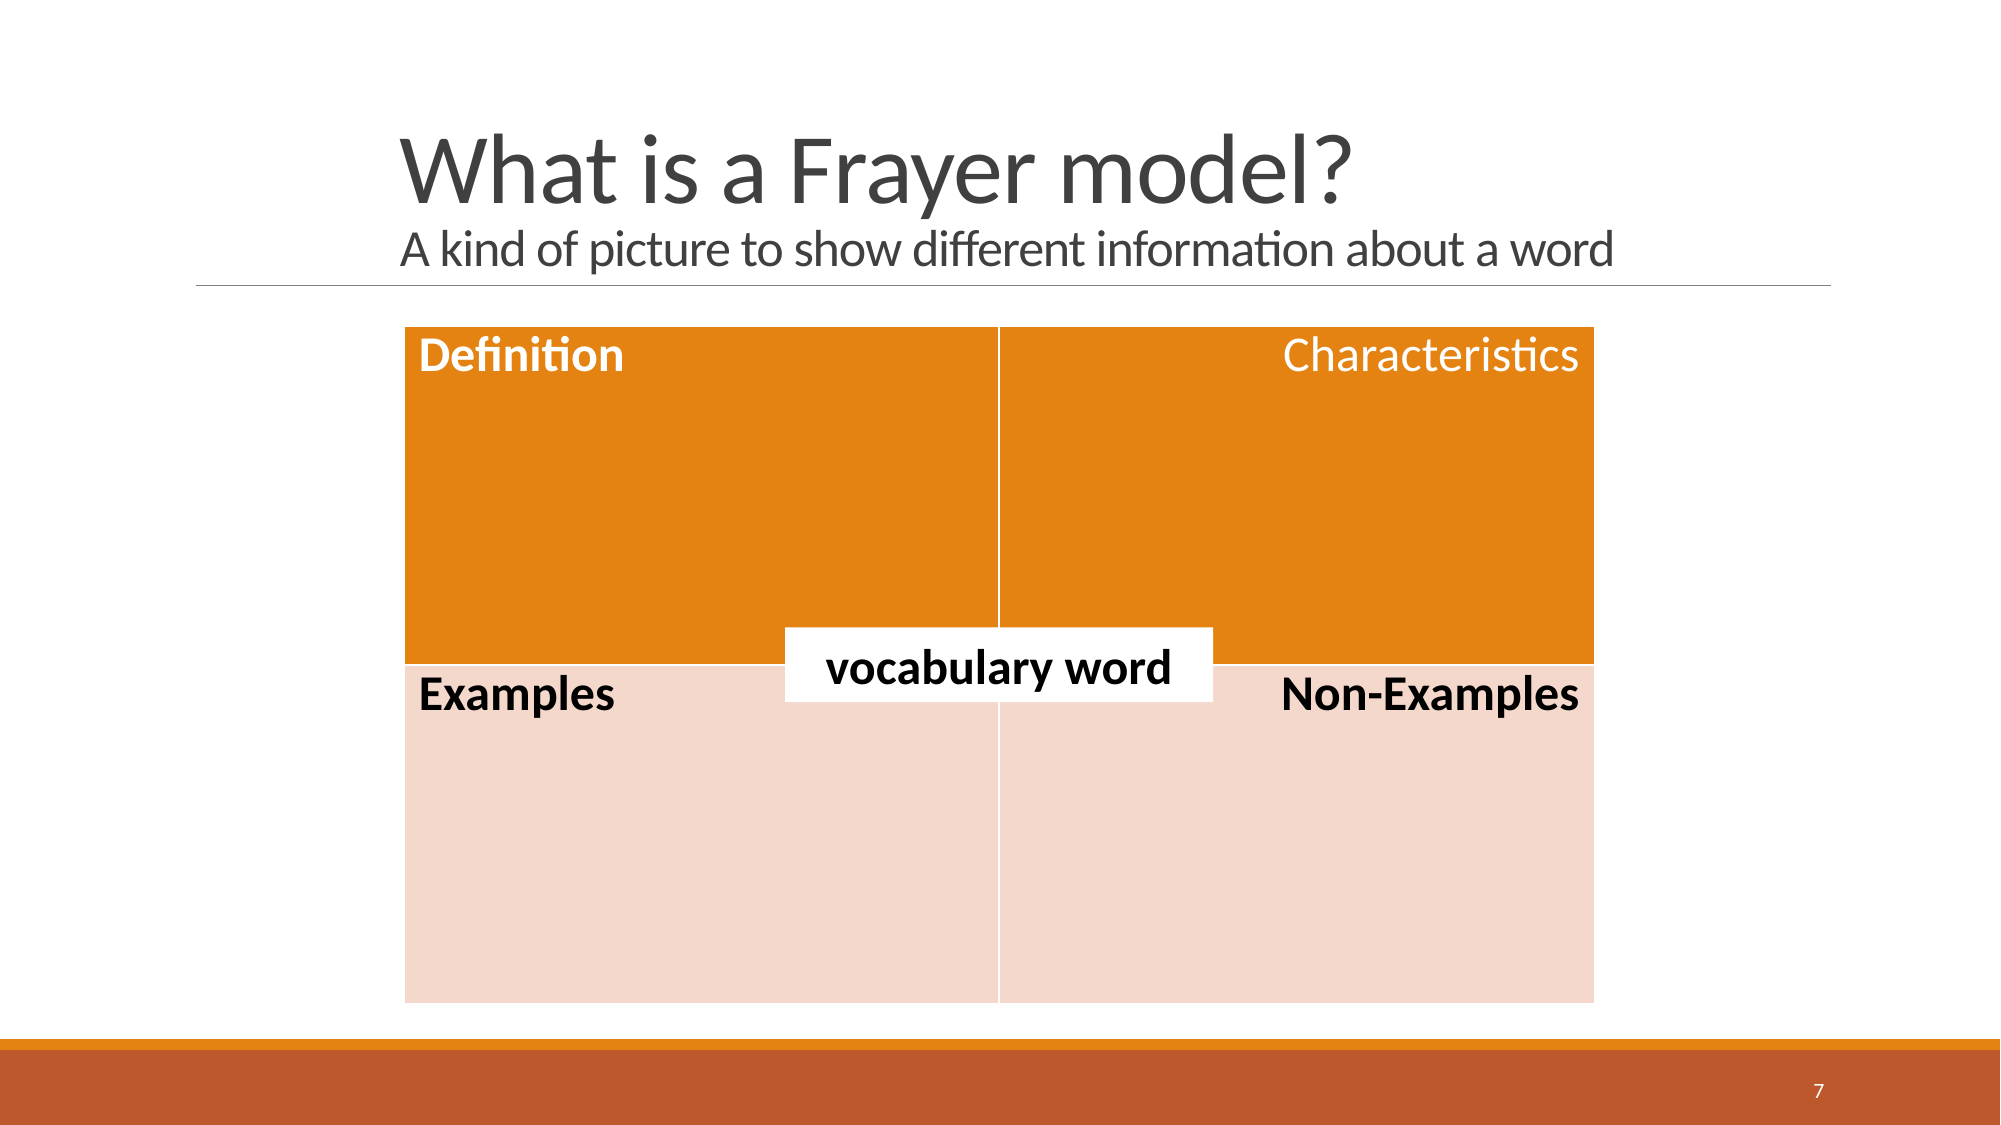

# What is a Frayer model? A kind of picture to show different information about a word
| Definition | Characteristics |
| --- | --- |
| Examples | Non-Examples |
vocabulary word
7